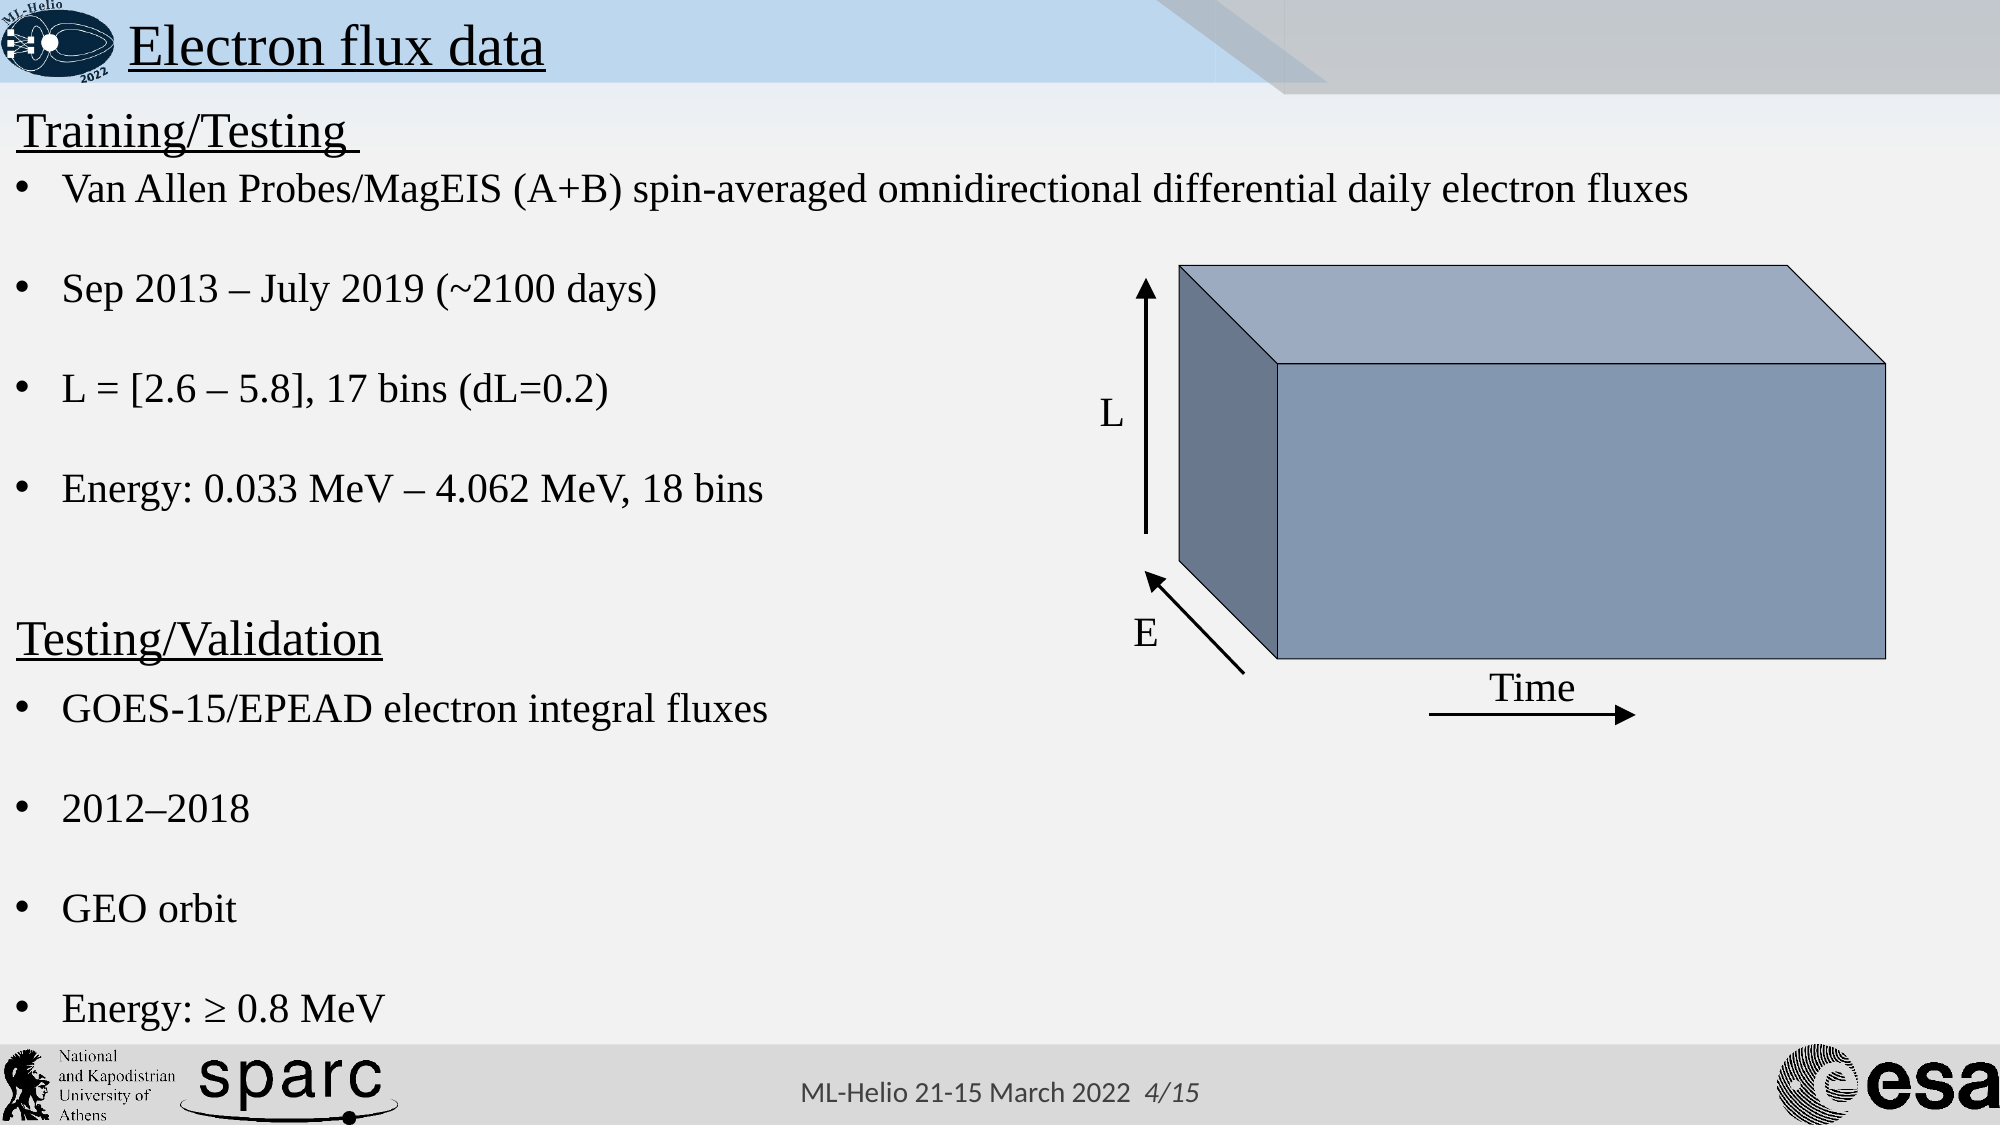

Electron flux data
Training/Testing
Van Allen Probes/MagEIS (A+B) spin-averaged omnidirectional differential daily electron fluxes

Sep 2013 – July 2019 (~2100 days)

L = [2.6 – 5.8], 17 bins (dL=0.2)

Energy: 0.033 MeV – 4.062 MeV, 18 bins

L
E
Time
Testing/Validation
GOES-15/EPEAD electron integral fluxes

2012–2018

GEO orbit

Energy: ≥ 0.8 MeV